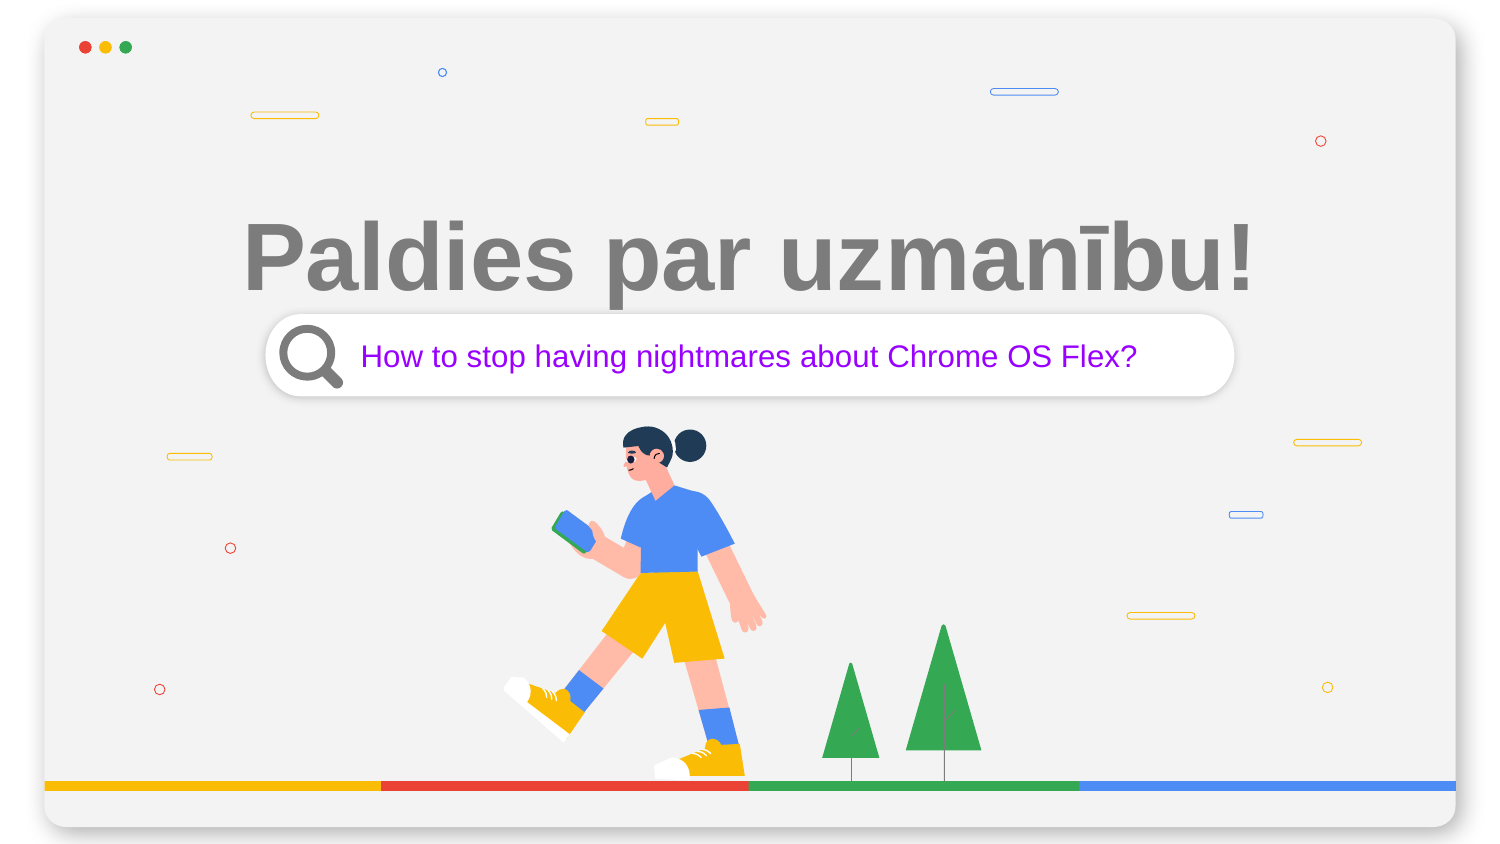

# Paldies par uzmanību!
How to stop having nightmares about Chrome OS Flex?